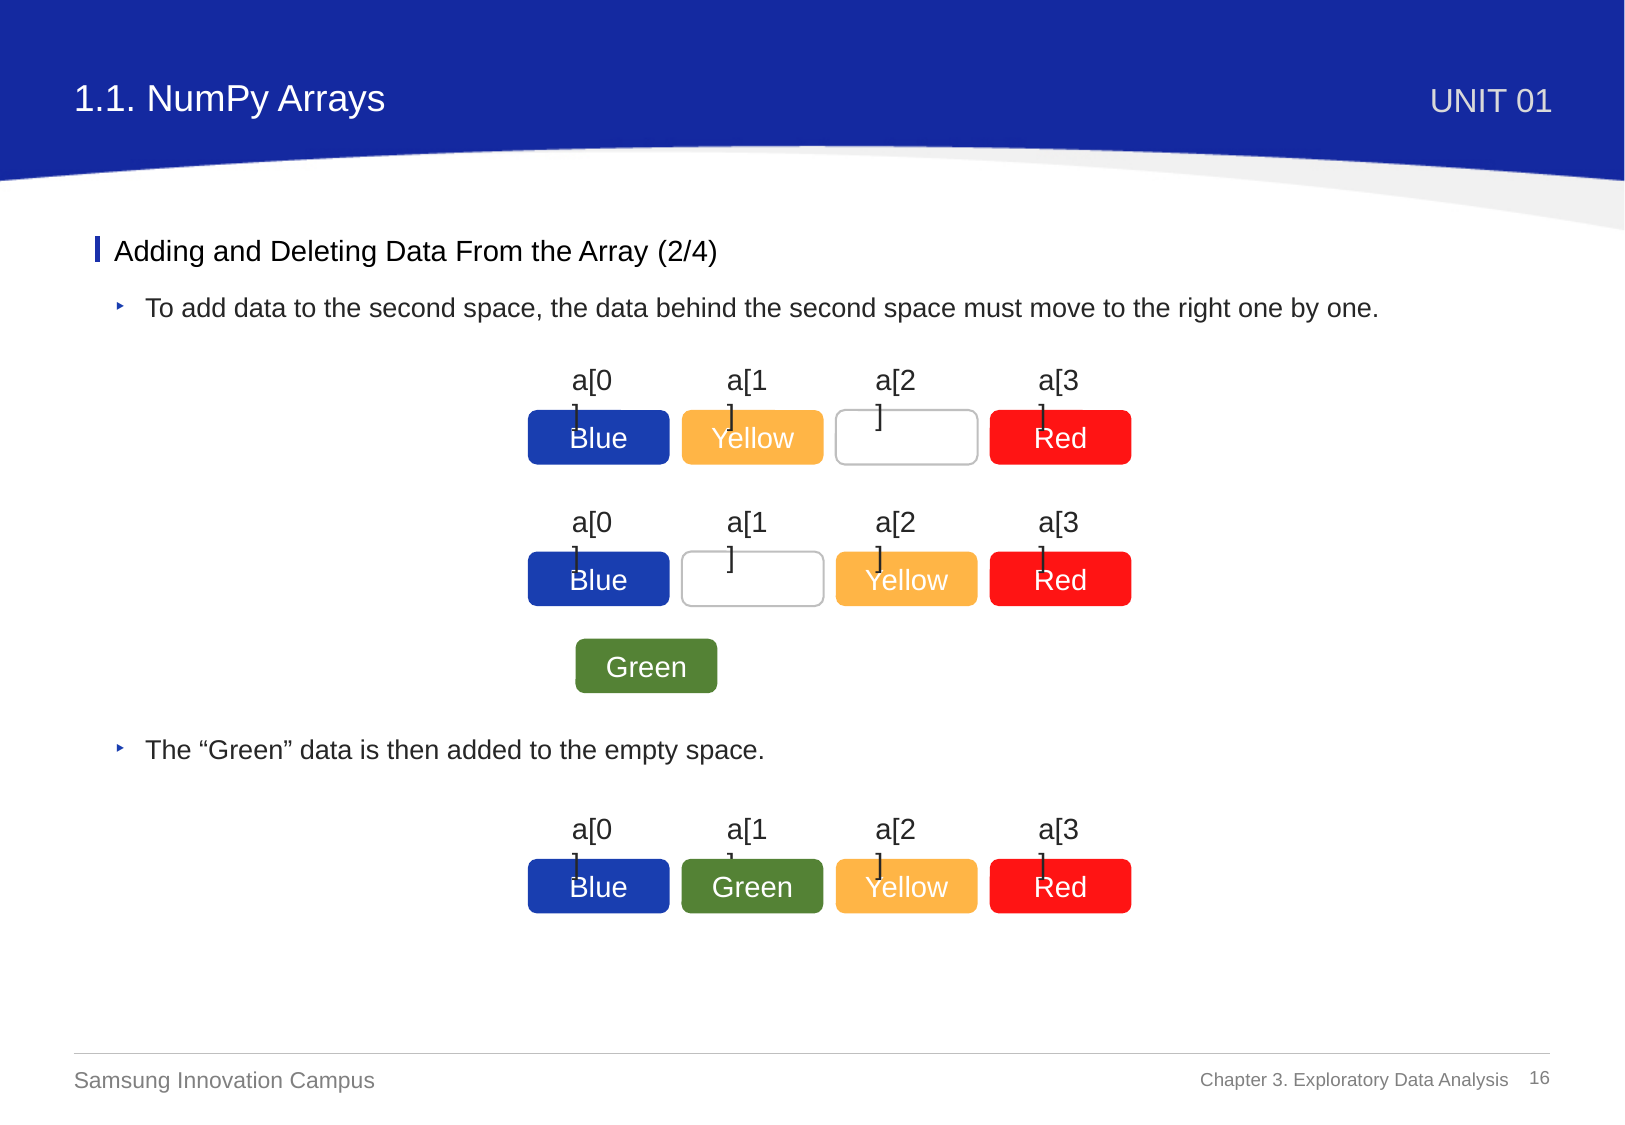

1.1. NumPy Arrays
UNIT 01
Adding and Deleting Data From the Array (2/4)
To add data to the second space, the data behind the second space must move to the right one by one.

The “Green” data is then added to the empty space.
a[0]
a[1]
a[2]
a[3]
Blue
Yellow

Red
a[0]
a[1]
a[2]
a[3]
Blue

Yellow
Red
Green
a[0]
a[1]
a[2]
a[3]
Blue
Green
Yellow
Red